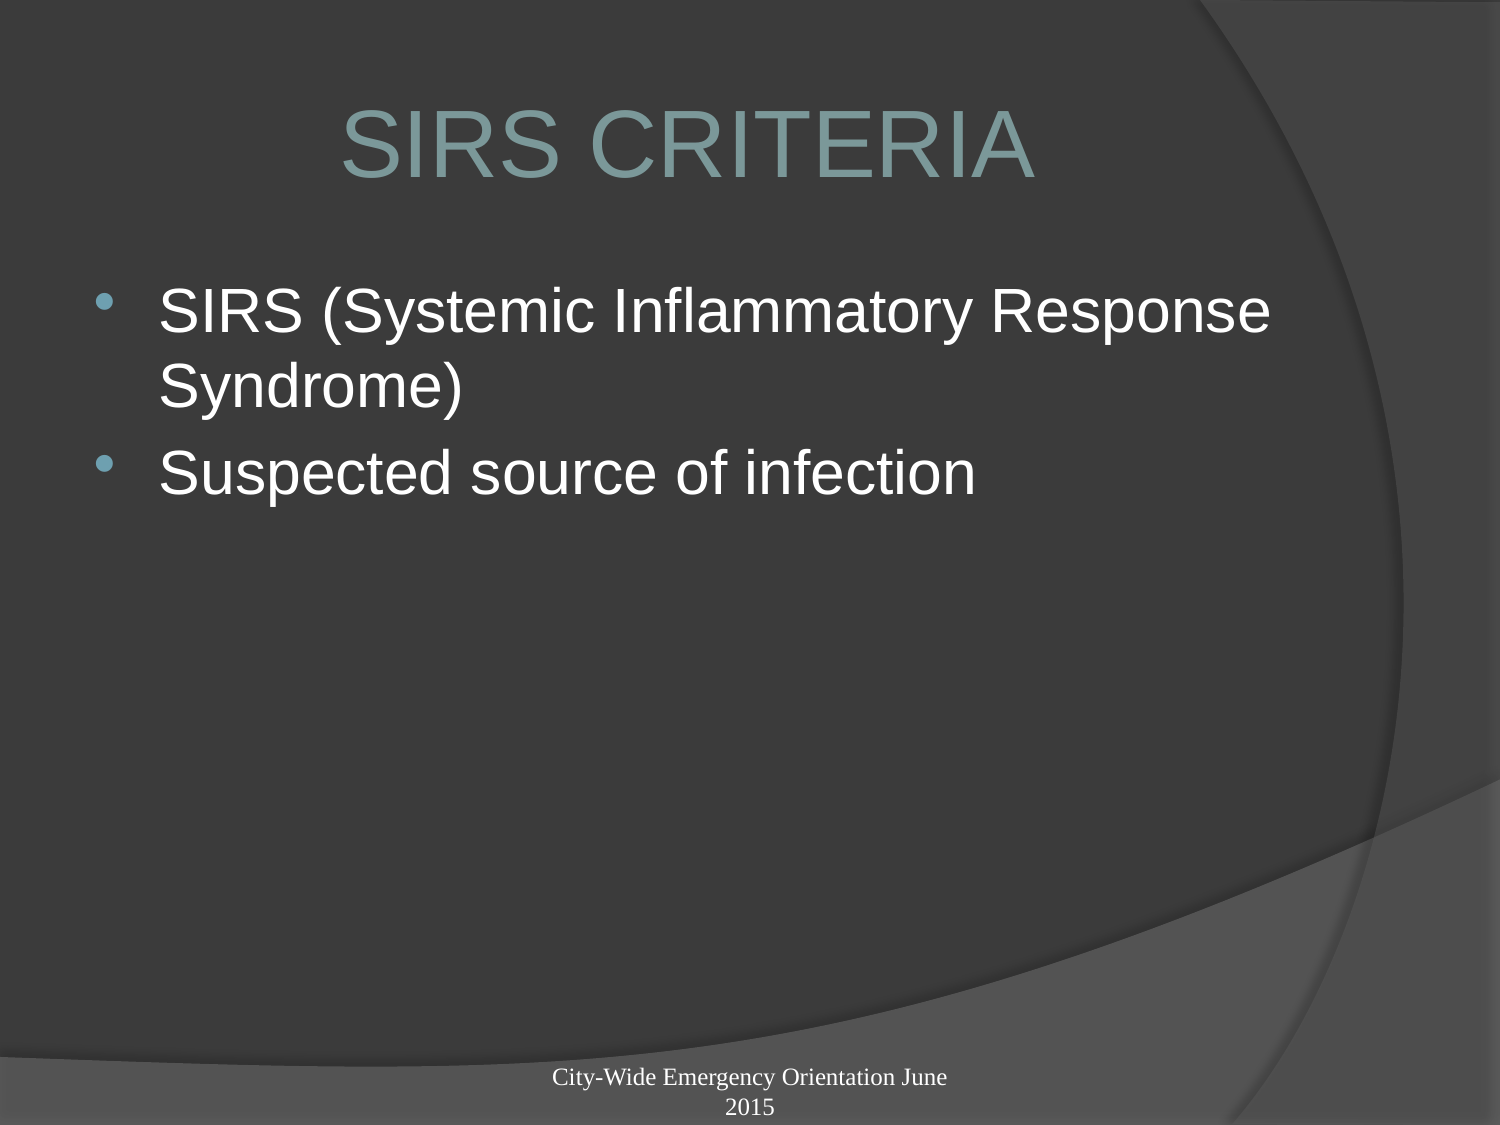

# SIRS CRITERIA
SIRS (Systemic Inflammatory Response Syndrome)
Suspected source of infection
City-Wide Emergency Orientation June 2015